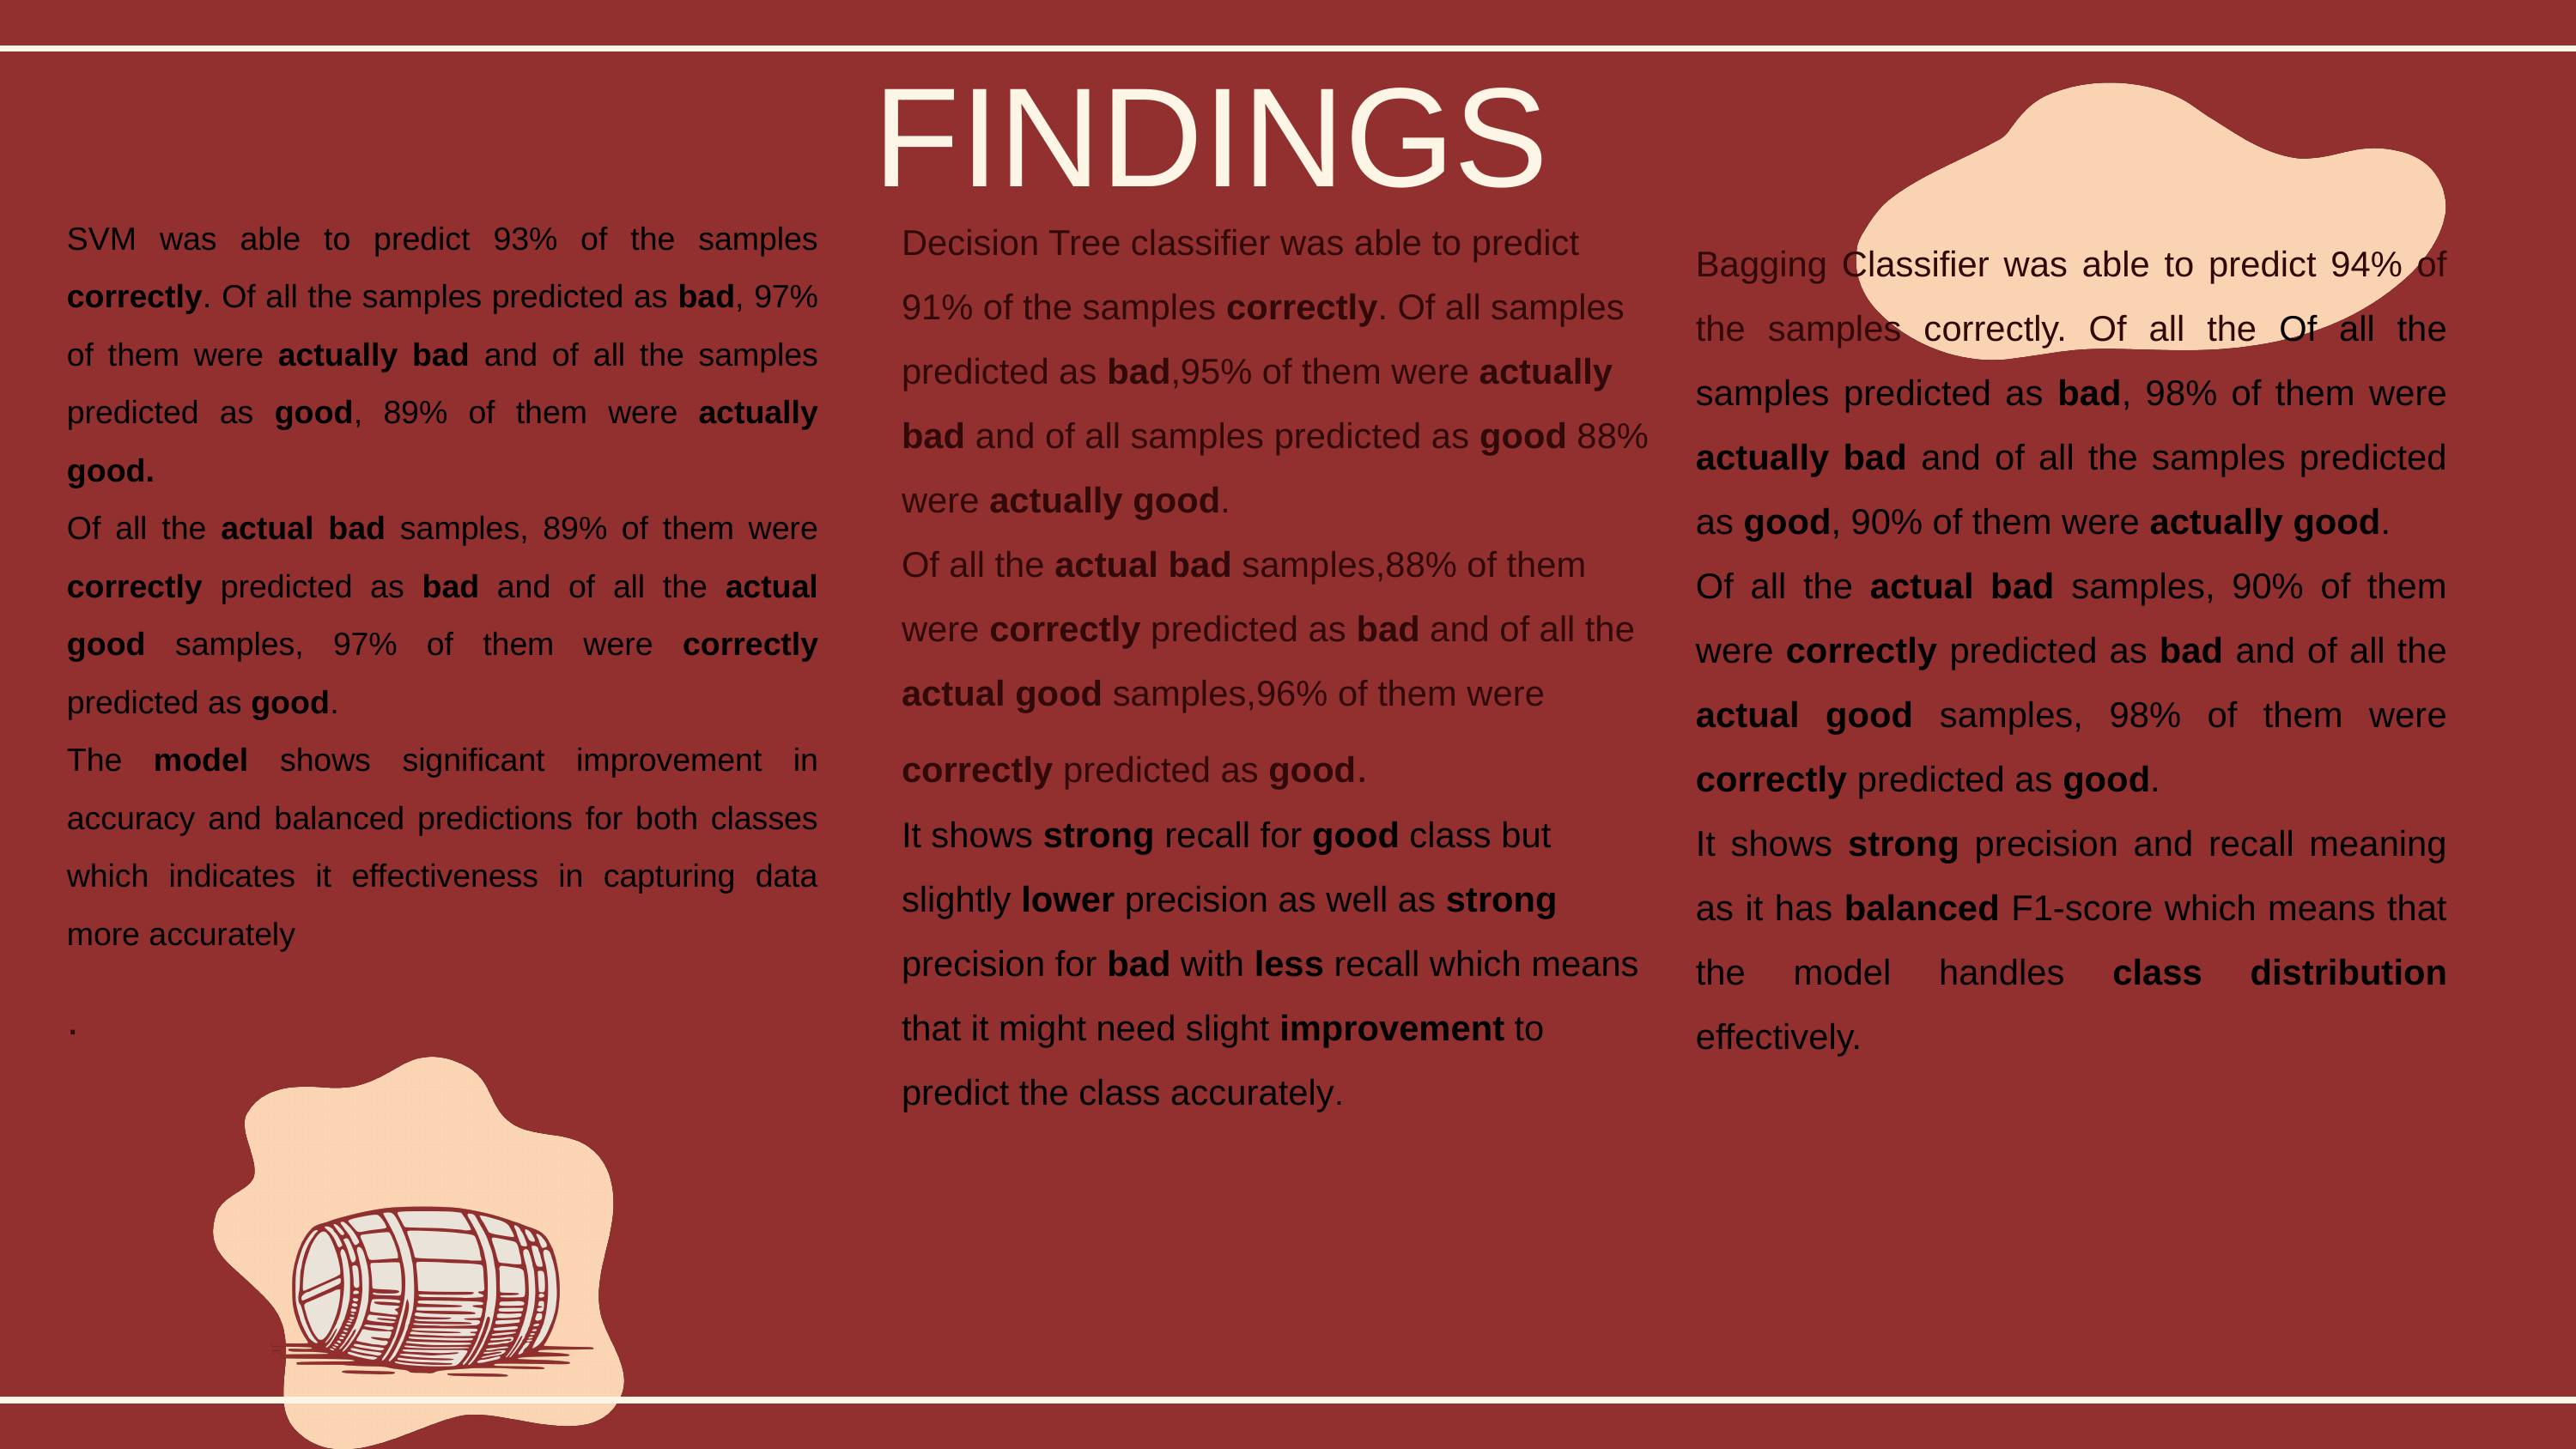

FINDINGS

SVM was able to predict 93% of the samples correctly. Of all the samples predicted as bad, 97% of them were actually bad and of all the samples predicted as good, 89% of them were actually good.
Of all the actual bad samples, 89% of them were correctly predicted as bad and of all the actual good samples, 97% of them were correctly predicted as good.
The model shows significant improvement in accuracy and balanced predictions for both classes which indicates it effectiveness in capturing data more accurately
.
Decision Tree classifier was able to predict 91% of the samples correctly. Of all samples predicted as bad,95% of them were actually bad and of all samples predicted as good 88% were actually good.
Of all the actual bad samples,88% of them were correctly predicted as bad and of all the actual good samples,96% of them were correctly predicted as good.
It shows strong recall for good class but slightly lower precision as well as strong precision for bad with less recall which means that it might need slight improvement to predict the class accurately.

Bagging Classifier was able to predict 94% of the samples correctly. Of all the Of all the samples predicted as bad, 98% of them were actually bad and of all the samples predicted as good, 90% of them were actually good.
Of all the actual bad samples, 90% of them were correctly predicted as bad and of all the actual good samples, 98% of them were correctly predicted as good.
It shows strong precision and recall meaning as it has balanced F1-score which means that the model handles class distribution effectively.